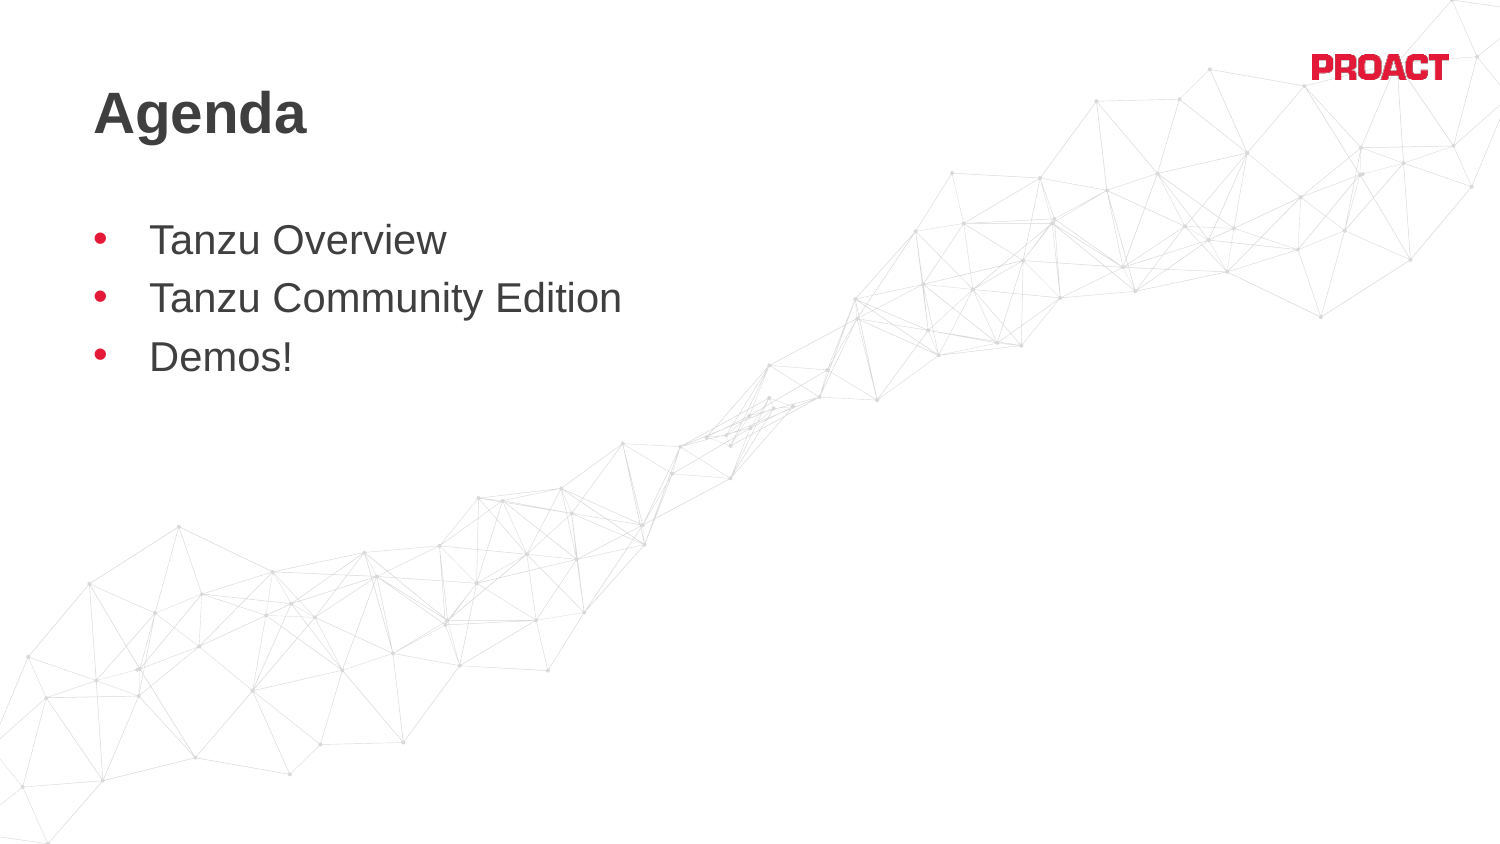

Agenda
Tanzu Overview
Tanzu Community Edition
Demos!